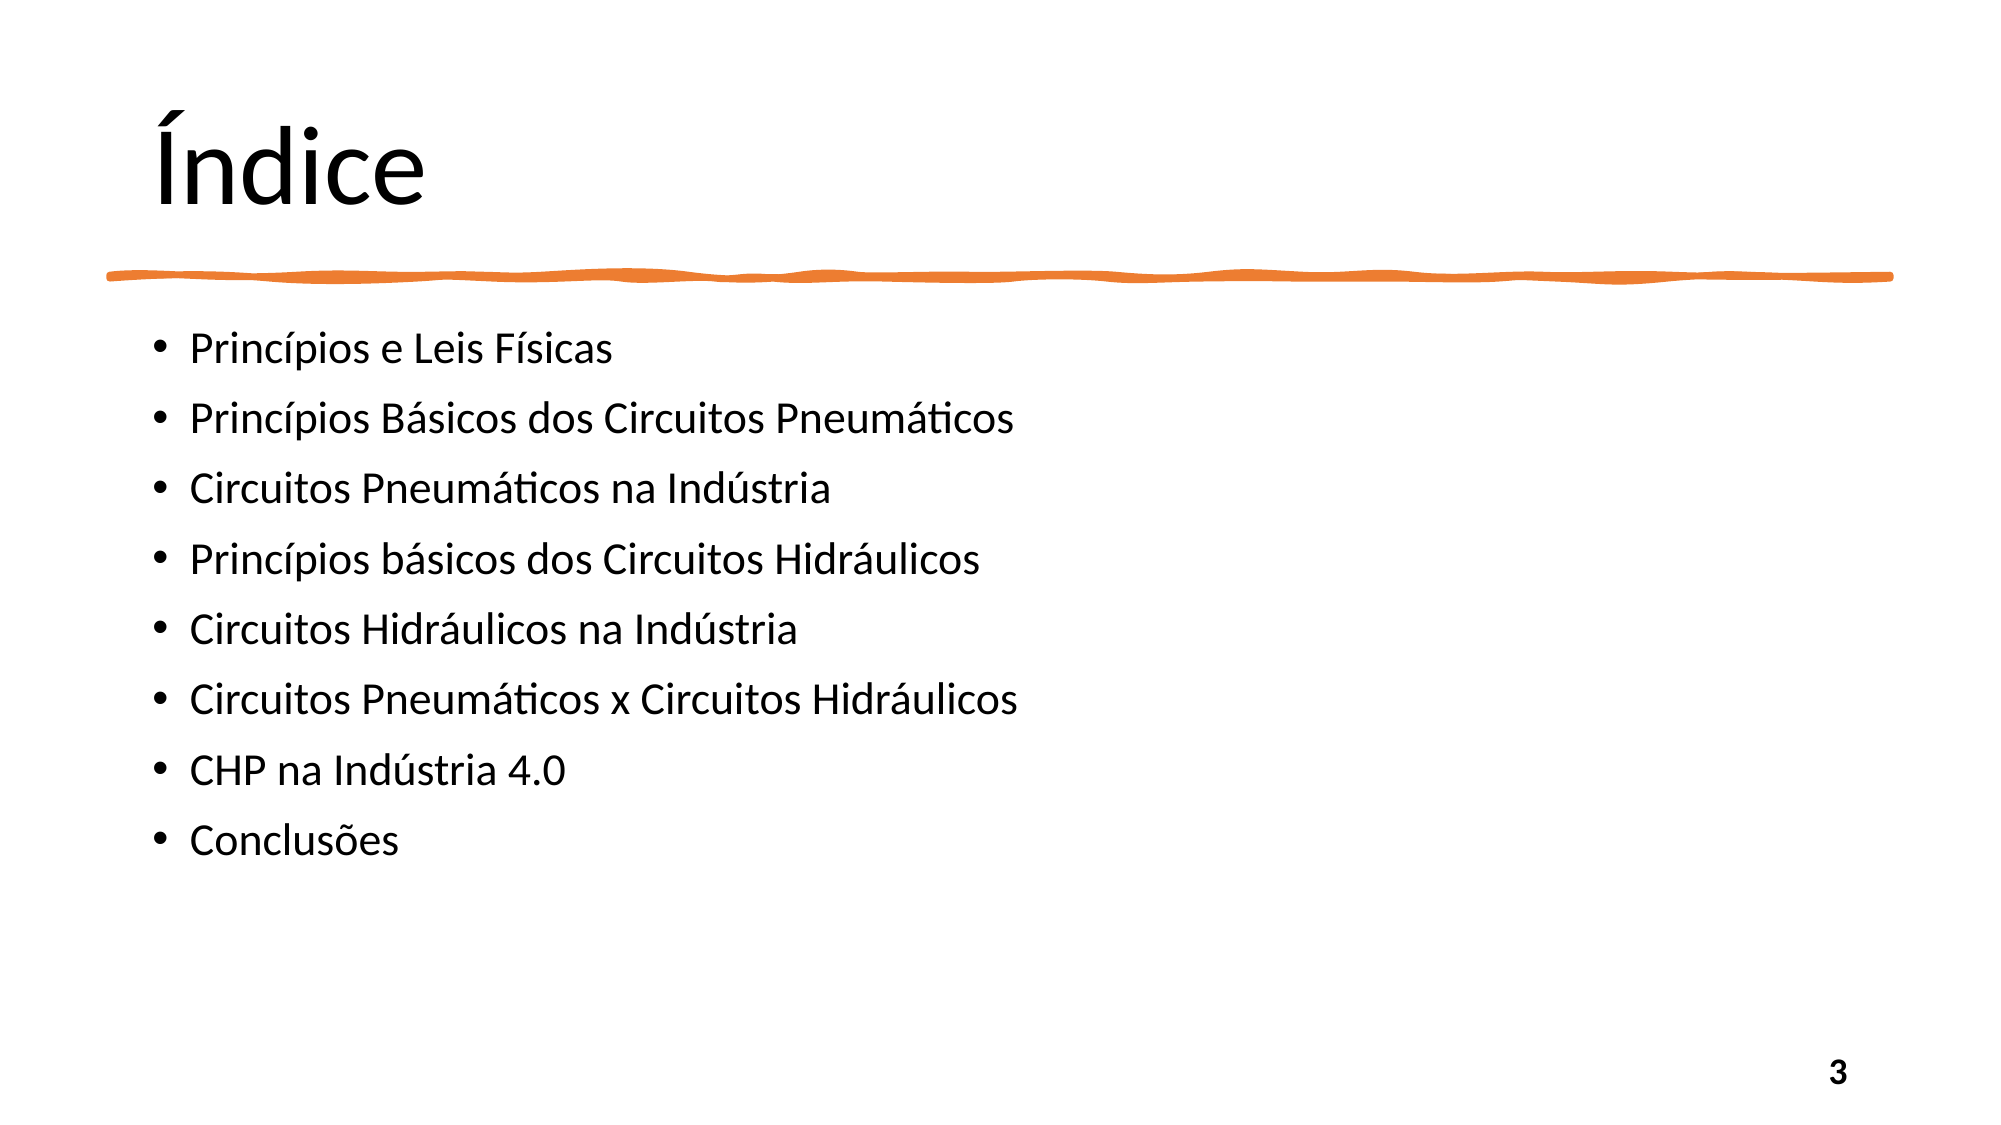

# Índice

Princípios e Leis Físicas
Princípios Básicos dos Circuitos Pneumáticos
Circuitos Pneumáticos na Indústria
Princípios básicos dos Circuitos Hidráulicos
Circuitos Hidráulicos na Indústria
Circuitos Pneumáticos x Circuitos Hidráulicos
CHP na Indústria 4.0
Conclusões

3